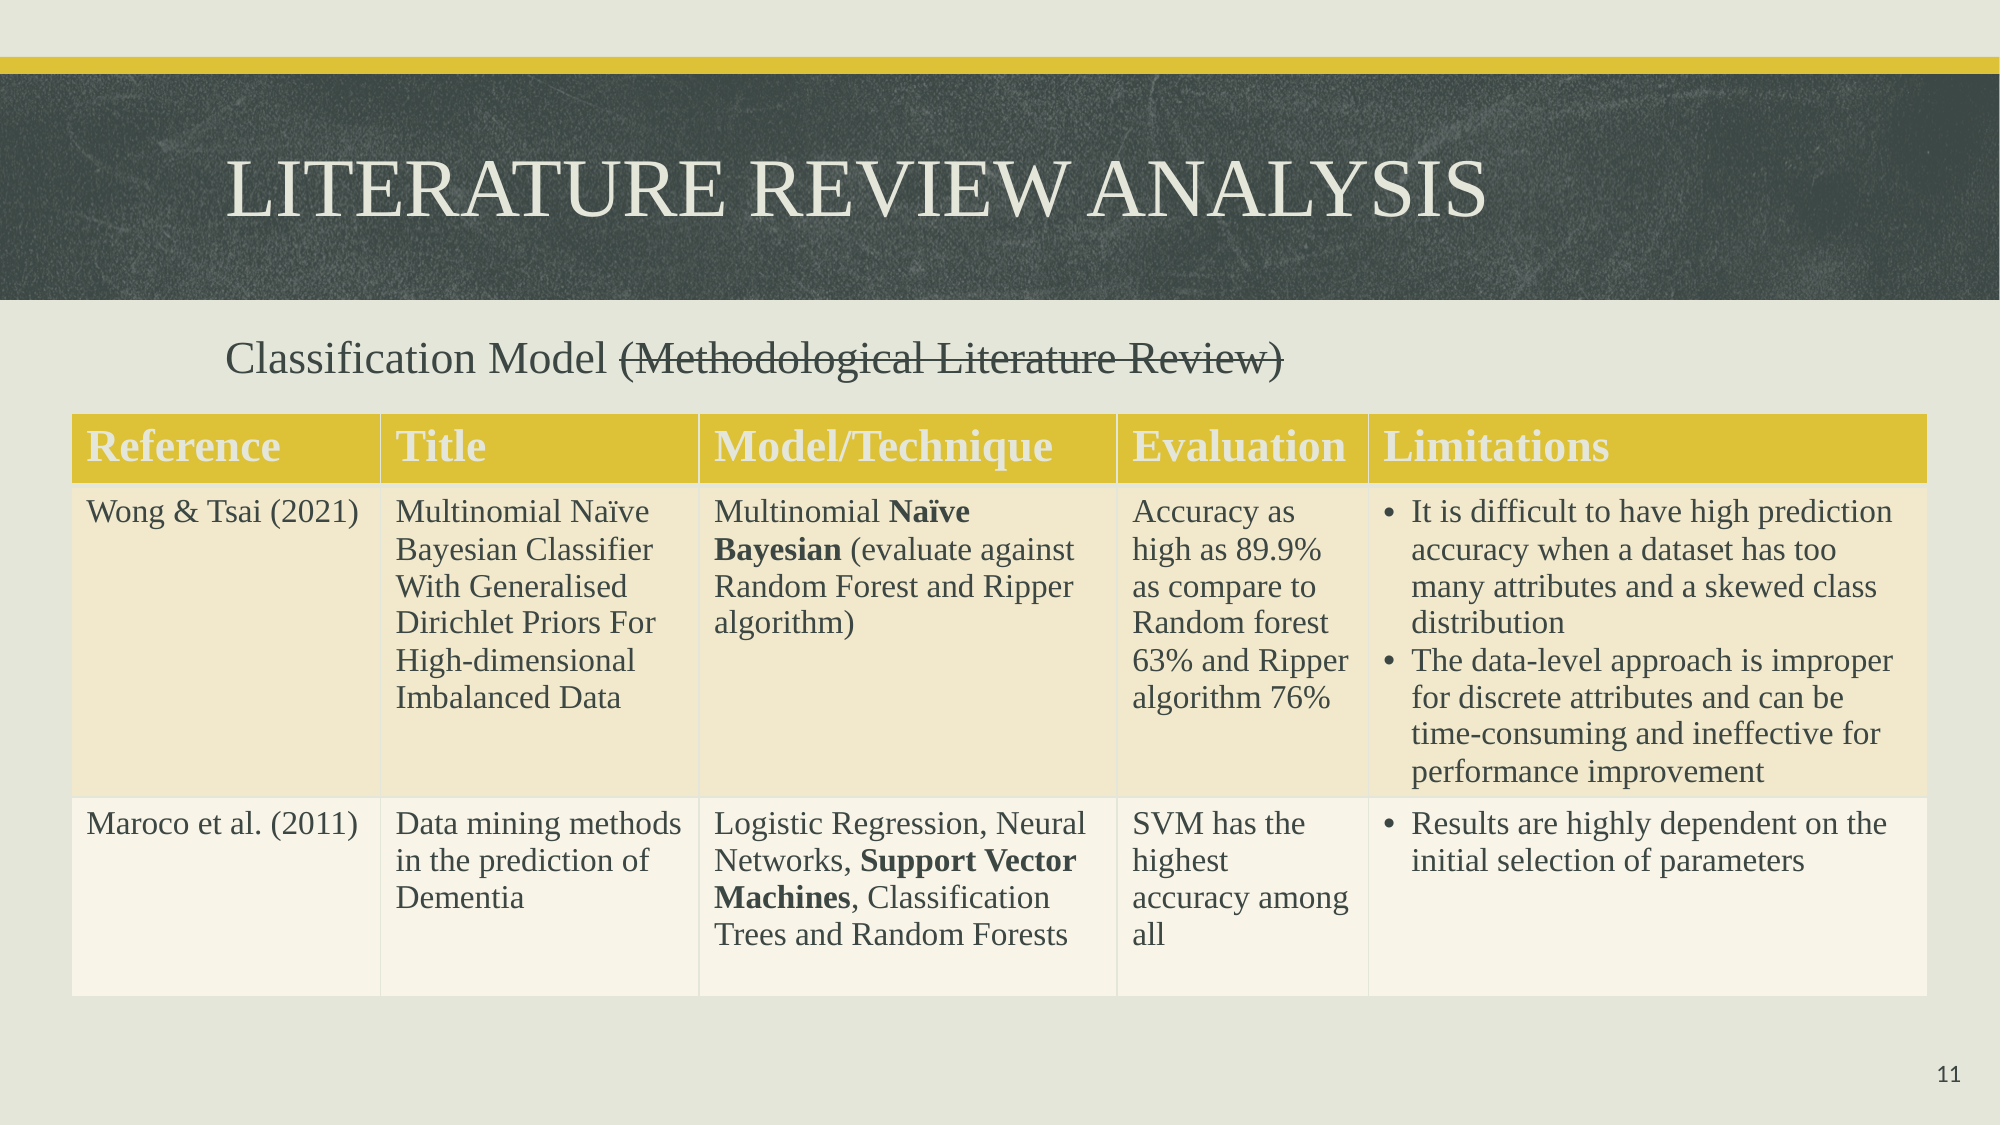

# LITERATURE REVIEW ANALYSIS
Classification Model (Methodological Literature Review)
| Reference | Title | Model/Technique | Evaluation | Limitations |
| --- | --- | --- | --- | --- |
| Wong & Tsai (2021) | Multinomial Naïve Bayesian Classifier With Generalised Dirichlet Priors For High-dimensional Imbalanced Data | Multinomial Naïve Bayesian (evaluate against Random Forest and Ripper algorithm) | Accuracy as high as 89.9% as compare to Random forest 63% and Ripper algorithm 76% | It is difficult to have high prediction accuracy when a dataset has too many attributes and a skewed class distribution The data-level approach is improper for discrete attributes and can be time-consuming and ineffective for performance improvement |
| Maroco et al. (2011) | Data mining methods in the prediction of Dementia | Logistic Regression, Neural Networks, Support Vector Machines, Classification Trees and Random Forests | SVM has the highest accuracy among all | Results are highly dependent on the initial selection of parameters |
11